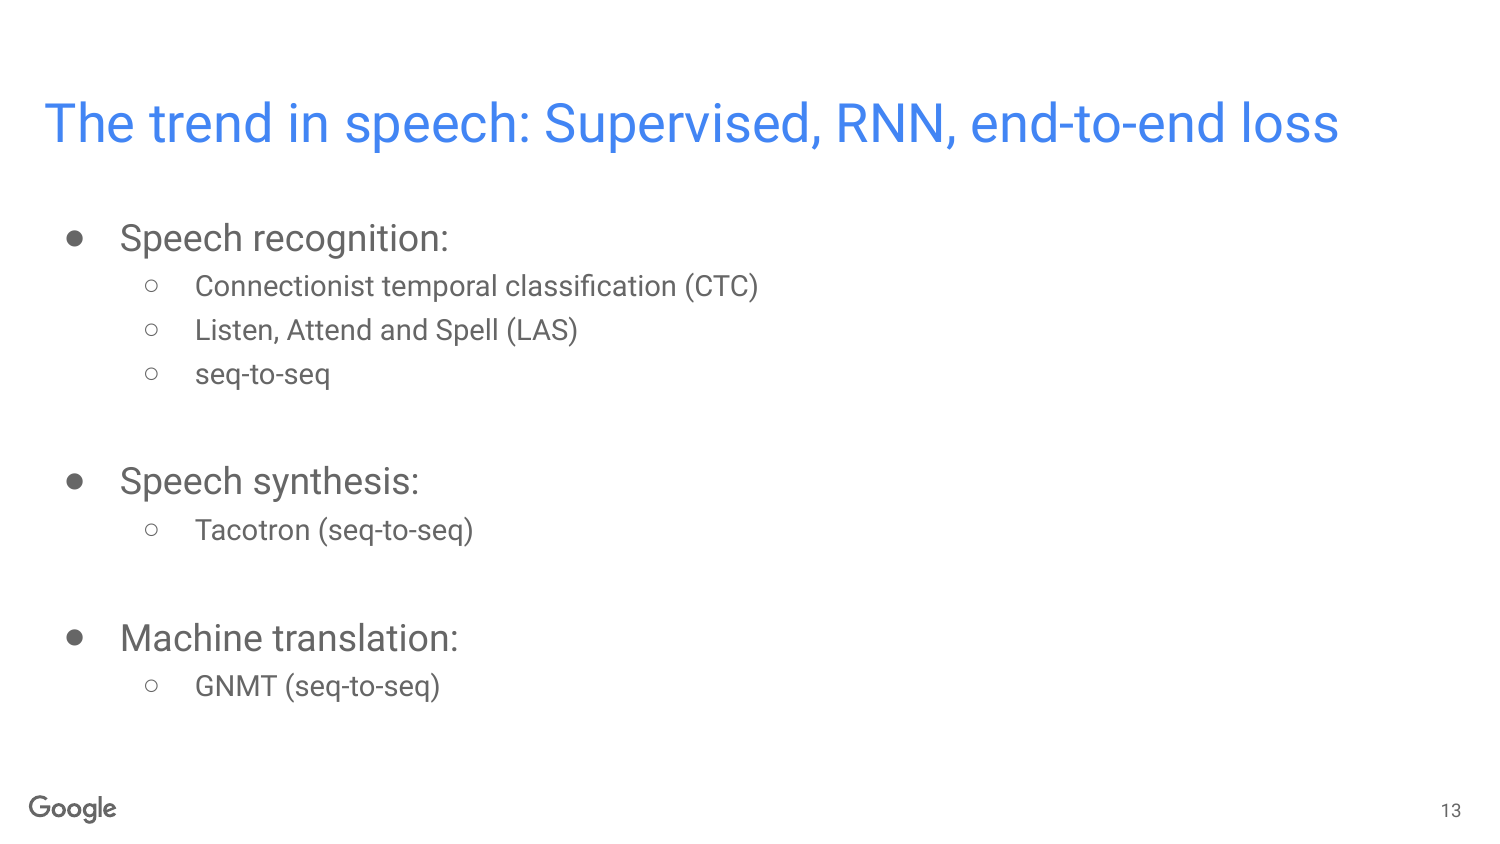

# The trend in speech: Supervised, RNN, end-to-end loss
Speech recognition:
Connectionist temporal classification (CTC)
Listen, Attend and Spell (LAS)
seq-to-seq

Speech synthesis:
Tacotron (seq-to-seq)

Machine translation:
GNMT (seq-to-seq)
13